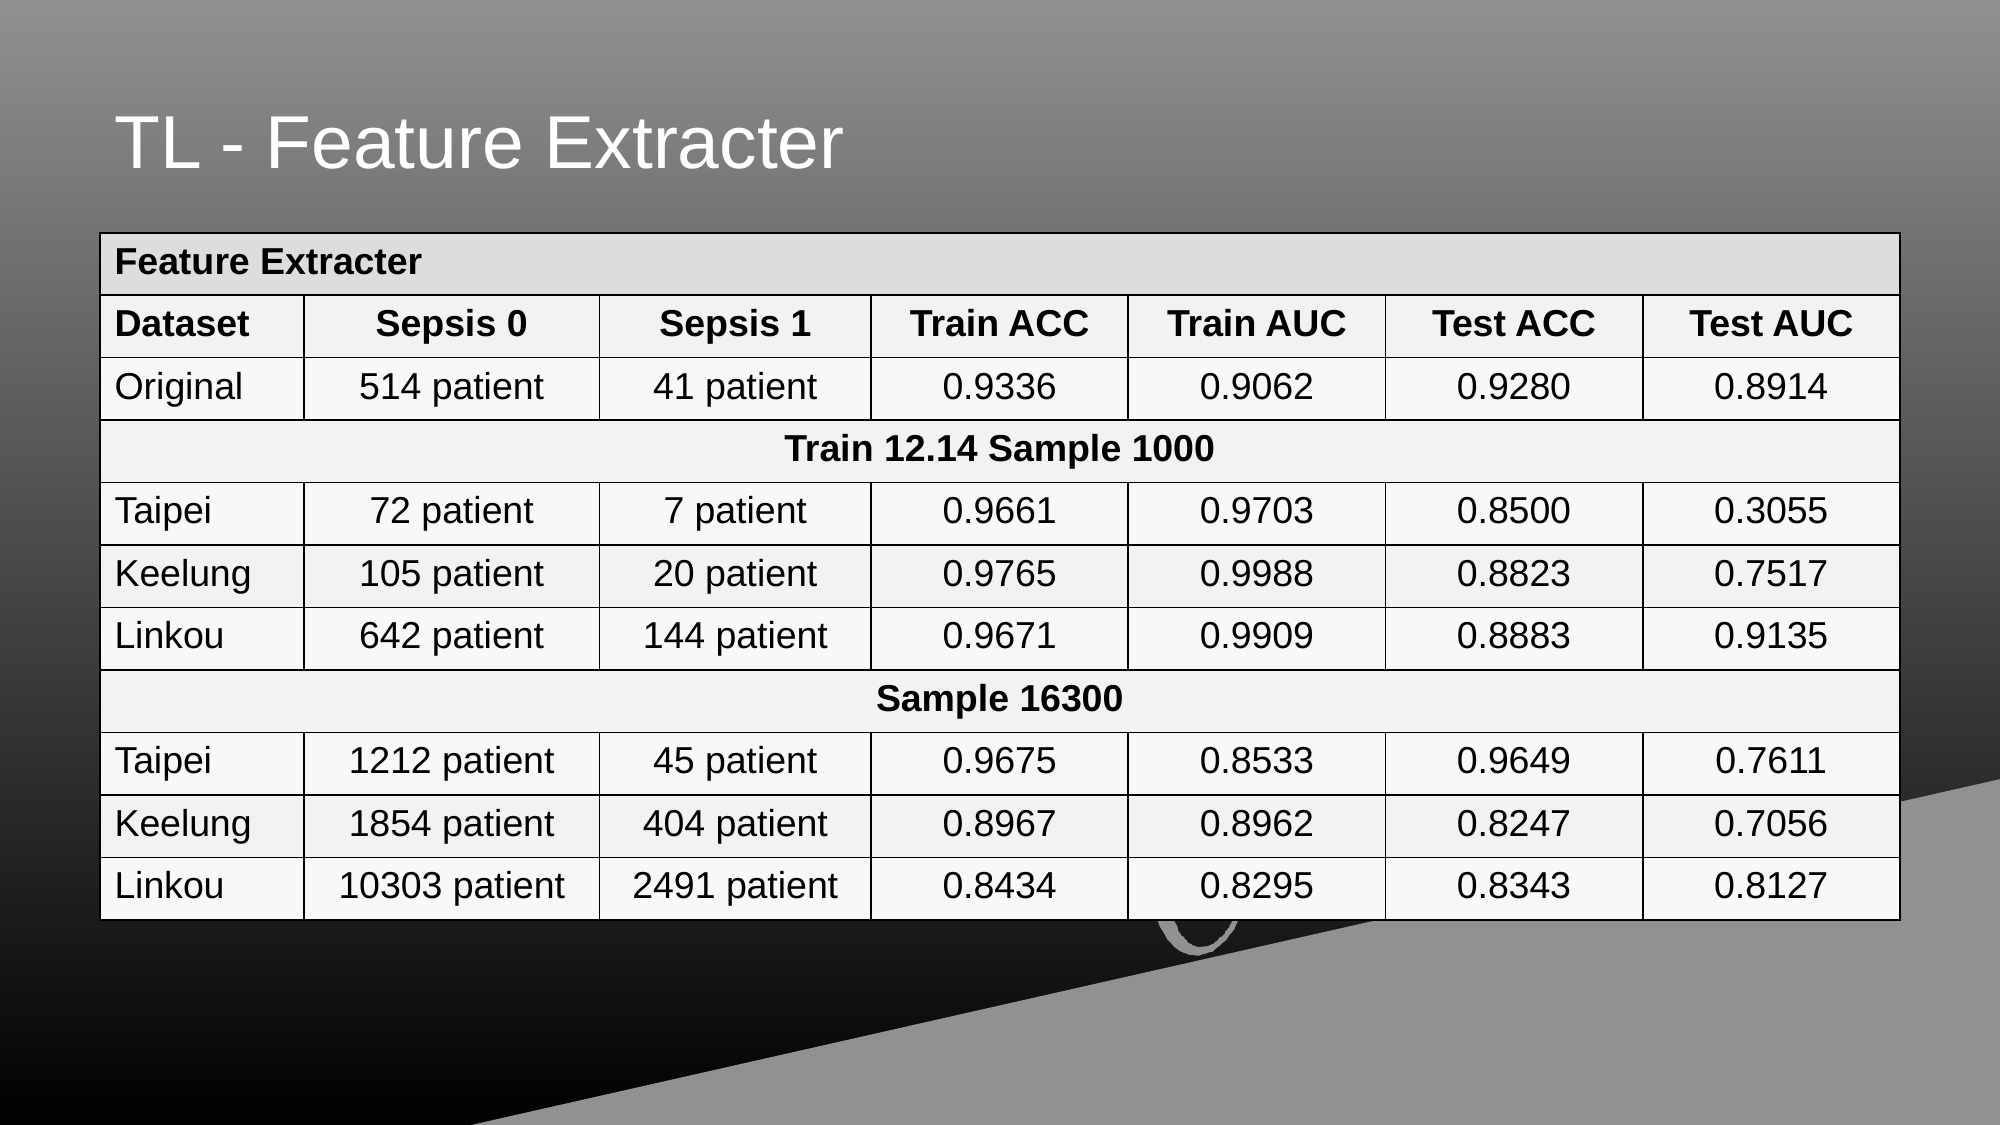

# TL - Feature Extracter
| Feature Extracter |  |  |  |  |  |  |
| --- | --- | --- | --- | --- | --- | --- |
| Dataset | Sepsis 0 | Sepsis 1 | Train ACC | Train AUC | Test ACC | Test AUC |
| Original | 514 patient | 41 patient | 0.9336 | 0.9062 | 0.9280 | 0.8914 |
| Train 12.14 Sample 1000 |  |  |  |  |  |  |
| Taipei | 72 patient | 7 patient | 0.9661 | 0.9703 | 0.8500 | 0.3055 |
| Keelung | 105 patient | 20 patient | 0.9765 | 0.9988 | 0.8823 | 0.7517 |
| Linkou | 642 patient | 144 patient | 0.9671 | 0.9909 | 0.8883 | 0.9135 |
| Sample 16300 |  |  |  |  |  |  |
| Taipei | 1212 patient | 45 patient | 0.9675 | 0.8533 | 0.9649 | 0.7611 |
| Keelung | 1854 patient | 404 patient | 0.8967 | 0.8962 | 0.8247 | 0.7056 |
| Linkou | 10303 patient | 2491 patient | 0.8434 | 0.8295 | 0.8343 | 0.8127 |